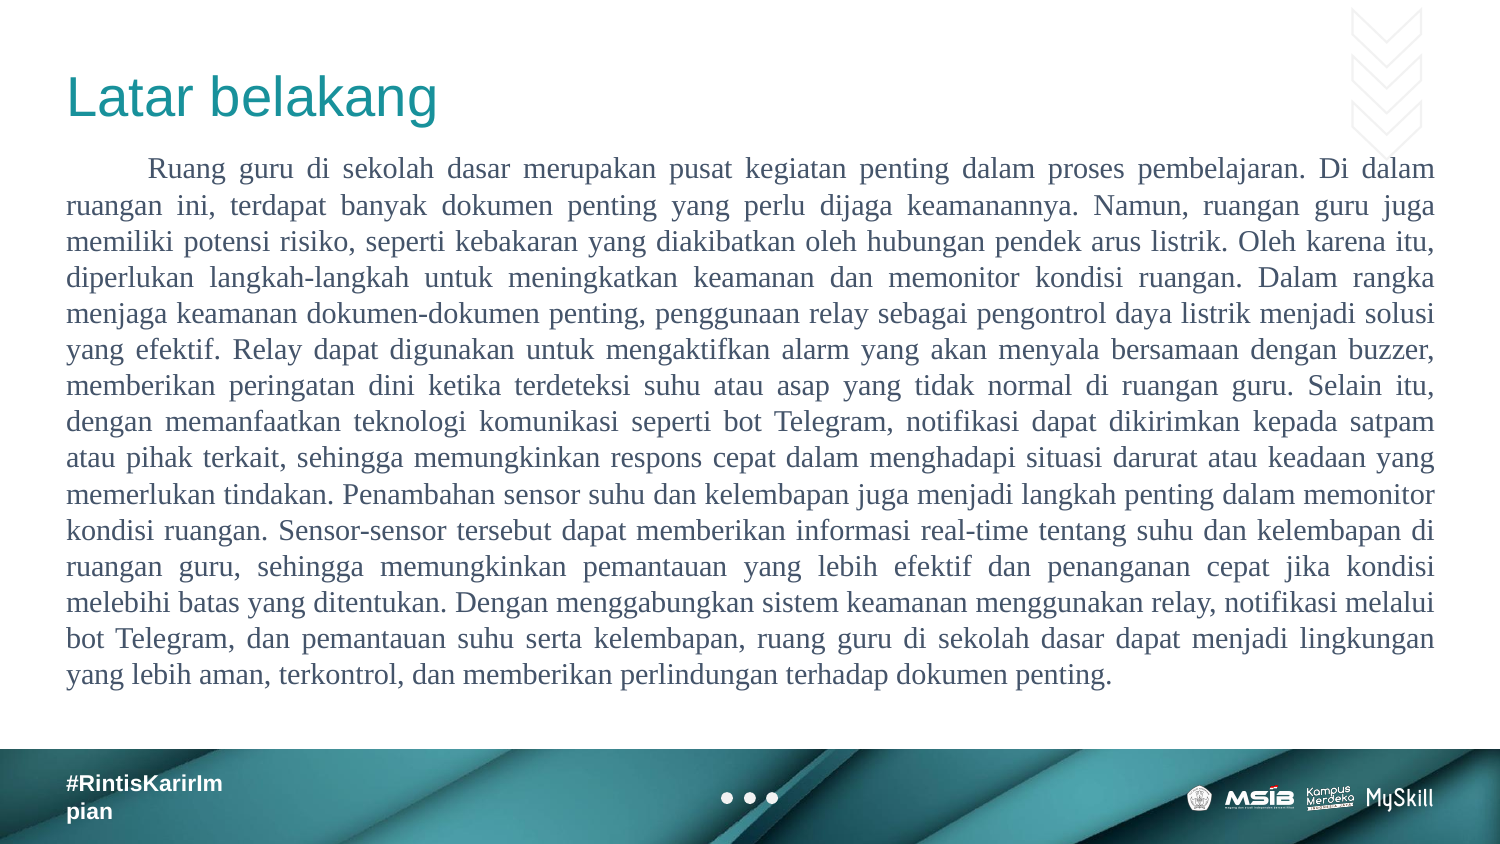

# Latar belakang
Ruang guru di sekolah dasar merupakan pusat kegiatan penting dalam proses pembelajaran. Di dalam ruangan ini, terdapat banyak dokumen penting yang perlu dijaga keamanannya. Namun, ruangan guru juga memiliki potensi risiko, seperti kebakaran yang diakibatkan oleh hubungan pendek arus listrik. Oleh karena itu, diperlukan langkah-langkah untuk meningkatkan keamanan dan memonitor kondisi ruangan. Dalam rangka menjaga keamanan dokumen-dokumen penting, penggunaan relay sebagai pengontrol daya listrik menjadi solusi yang efektif. Relay dapat digunakan untuk mengaktifkan alarm yang akan menyala bersamaan dengan buzzer, memberikan peringatan dini ketika terdeteksi suhu atau asap yang tidak normal di ruangan guru. Selain itu, dengan memanfaatkan teknologi komunikasi seperti bot Telegram, notifikasi dapat dikirimkan kepada satpam atau pihak terkait, sehingga memungkinkan respons cepat dalam menghadapi situasi darurat atau keadaan yang memerlukan tindakan. Penambahan sensor suhu dan kelembapan juga menjadi langkah penting dalam memonitor kondisi ruangan. Sensor-sensor tersebut dapat memberikan informasi real-time tentang suhu dan kelembapan di ruangan guru, sehingga memungkinkan pemantauan yang lebih efektif dan penanganan cepat jika kondisi melebihi batas yang ditentukan. Dengan menggabungkan sistem keamanan menggunakan relay, notifikasi melalui bot Telegram, dan pemantauan suhu serta kelembapan, ruang guru di sekolah dasar dapat menjadi lingkungan yang lebih aman, terkontrol, dan memberikan perlindungan terhadap dokumen penting.